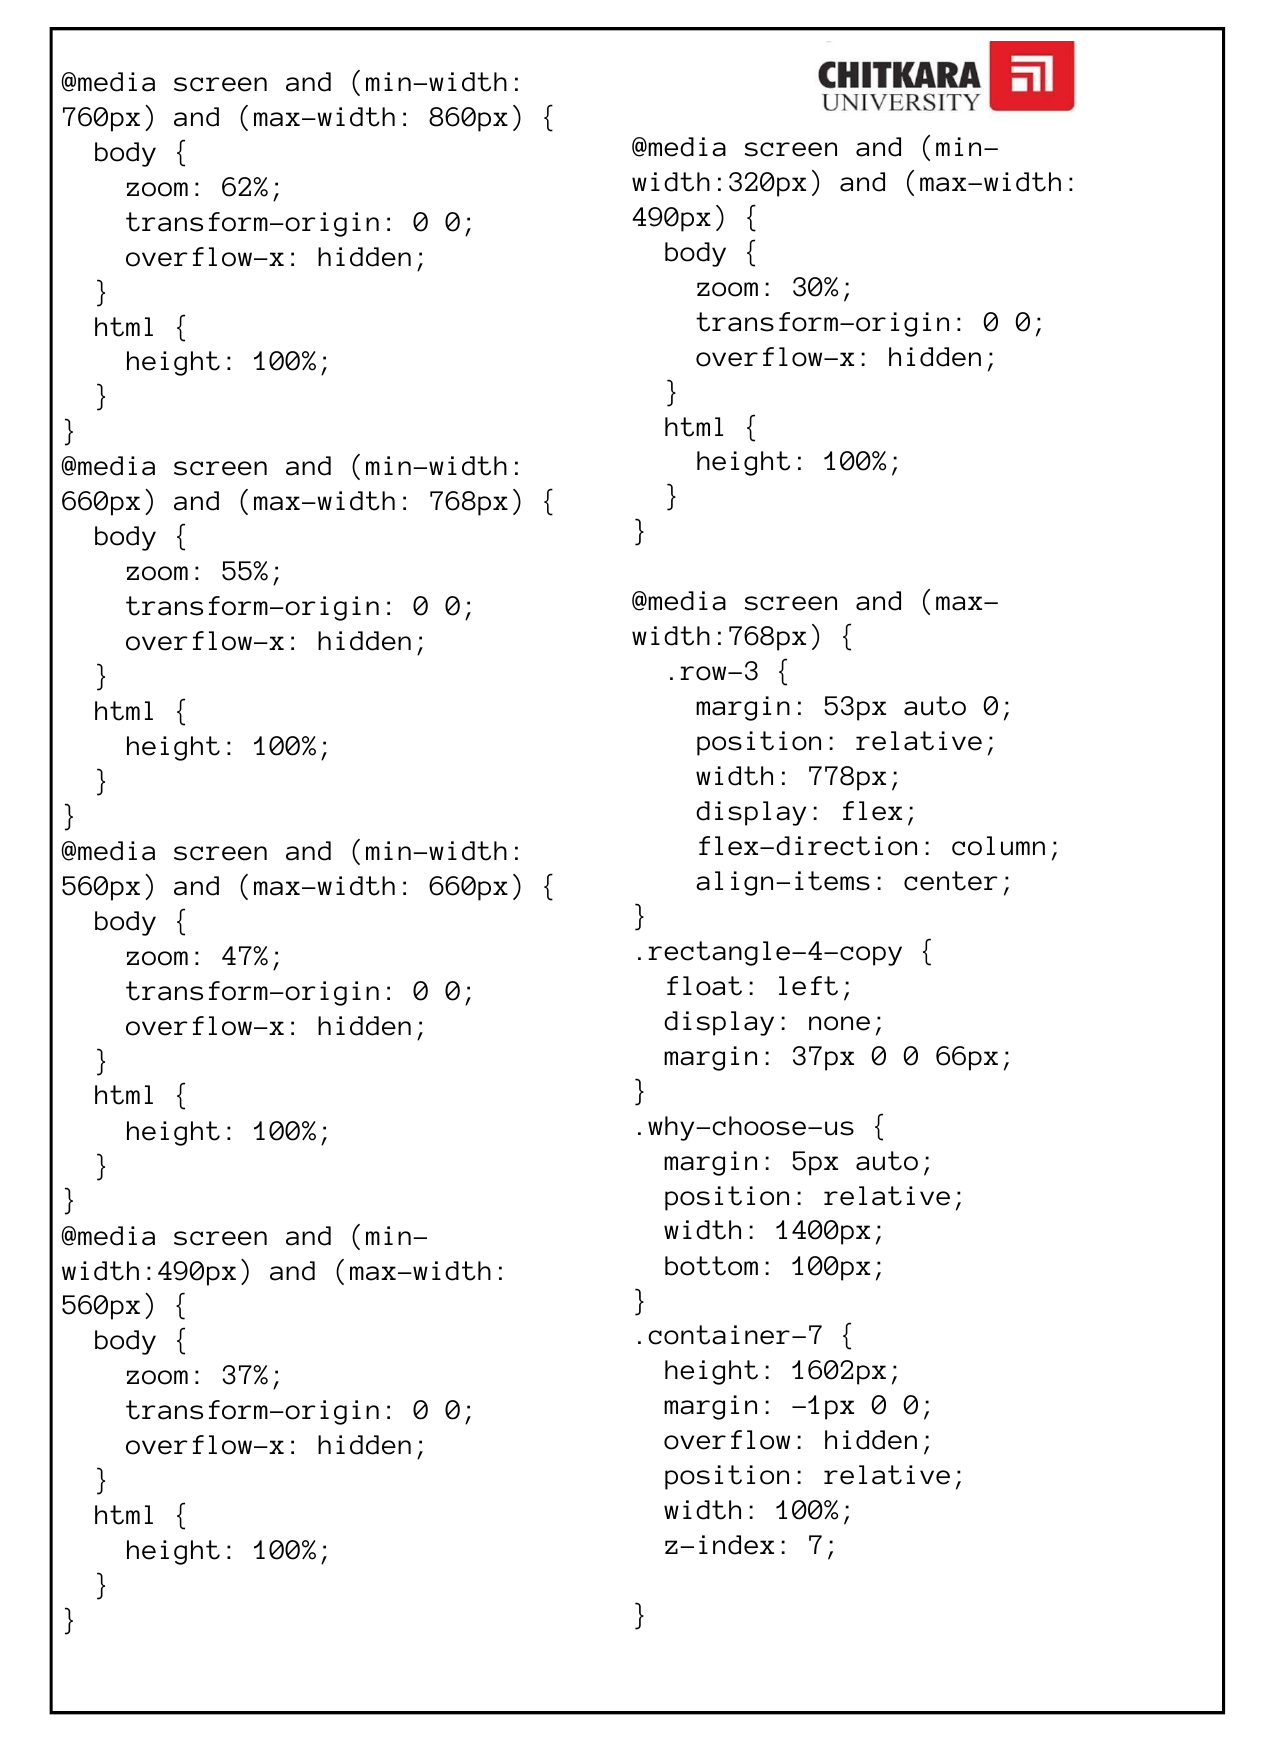

@media screen and (min-width: 760px) and (max-width: 860px) {
  body {
    zoom: 62%;
    transform-origin: 0 0;
    overflow-x: hidden;
  }
  html {
    height: 100%;
  }
}
@media screen and (min-width: 660px) and (max-width: 768px) {
  body {
    zoom: 55%;
    transform-origin: 0 0;
    overflow-x: hidden;
  }
  html {
    height: 100%;
  }
}
@media screen and (min-width: 560px) and (max-width: 660px) {
  body {
    zoom: 47%;
    transform-origin: 0 0;
    overflow-x: hidden;
  }
  html {
    height: 100%;
  }
}
@media screen and (min-width:490px) and (max-width: 560px) {
  body {
    zoom: 37%;
    transform-origin: 0 0;
    overflow-x: hidden;
  }
  html {
    height: 100%;
  }
}
@media screen and (min-width:320px) and (max-width: 490px) {
  body {
    zoom: 30%;
    transform-origin: 0 0;
    overflow-x: hidden;
  }
  html {
    height: 100%;
  }
}
@media screen and (max-width:768px) {
  .row-3 {
    margin: 53px auto 0;
    position: relative;
    width: 778px;
    display: flex;
    flex-direction: column;
    align-items: center;
}
.rectangle-4-copy {
  float: left;
  display: none;
  margin: 37px 0 0 66px;
}
.why-choose-us {
  margin: 5px auto;
  position: relative;
  width: 1400px;
  bottom: 100px;
}
.container-7 {
  height: 1602px;
  margin: -1px 0 0;
  overflow: hidden;
  position: relative;
  width: 100%;
  z-index: 7;
}